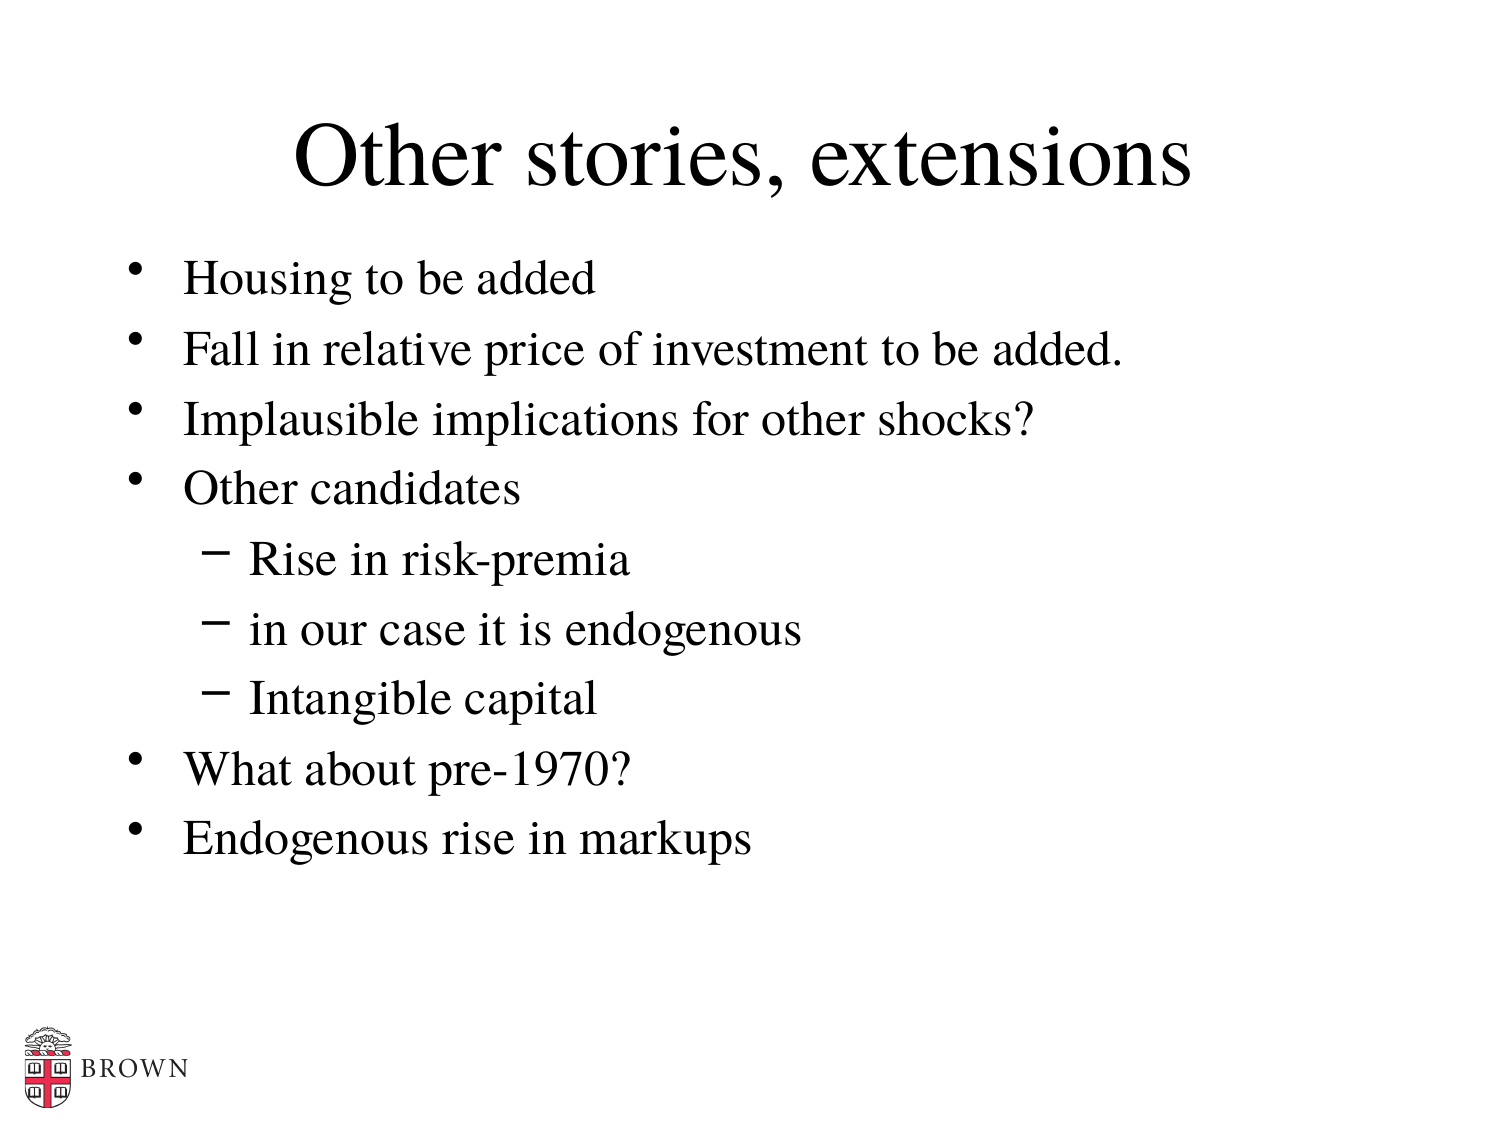

# Other stories, extensions
Housing to be added
Fall in relative price of investment to be added.
Implausible implications for other shocks?
Other candidates
Rise in risk-premia
in our case it is endogenous
Intangible capital
What about pre-1970?
Endogenous rise in markups